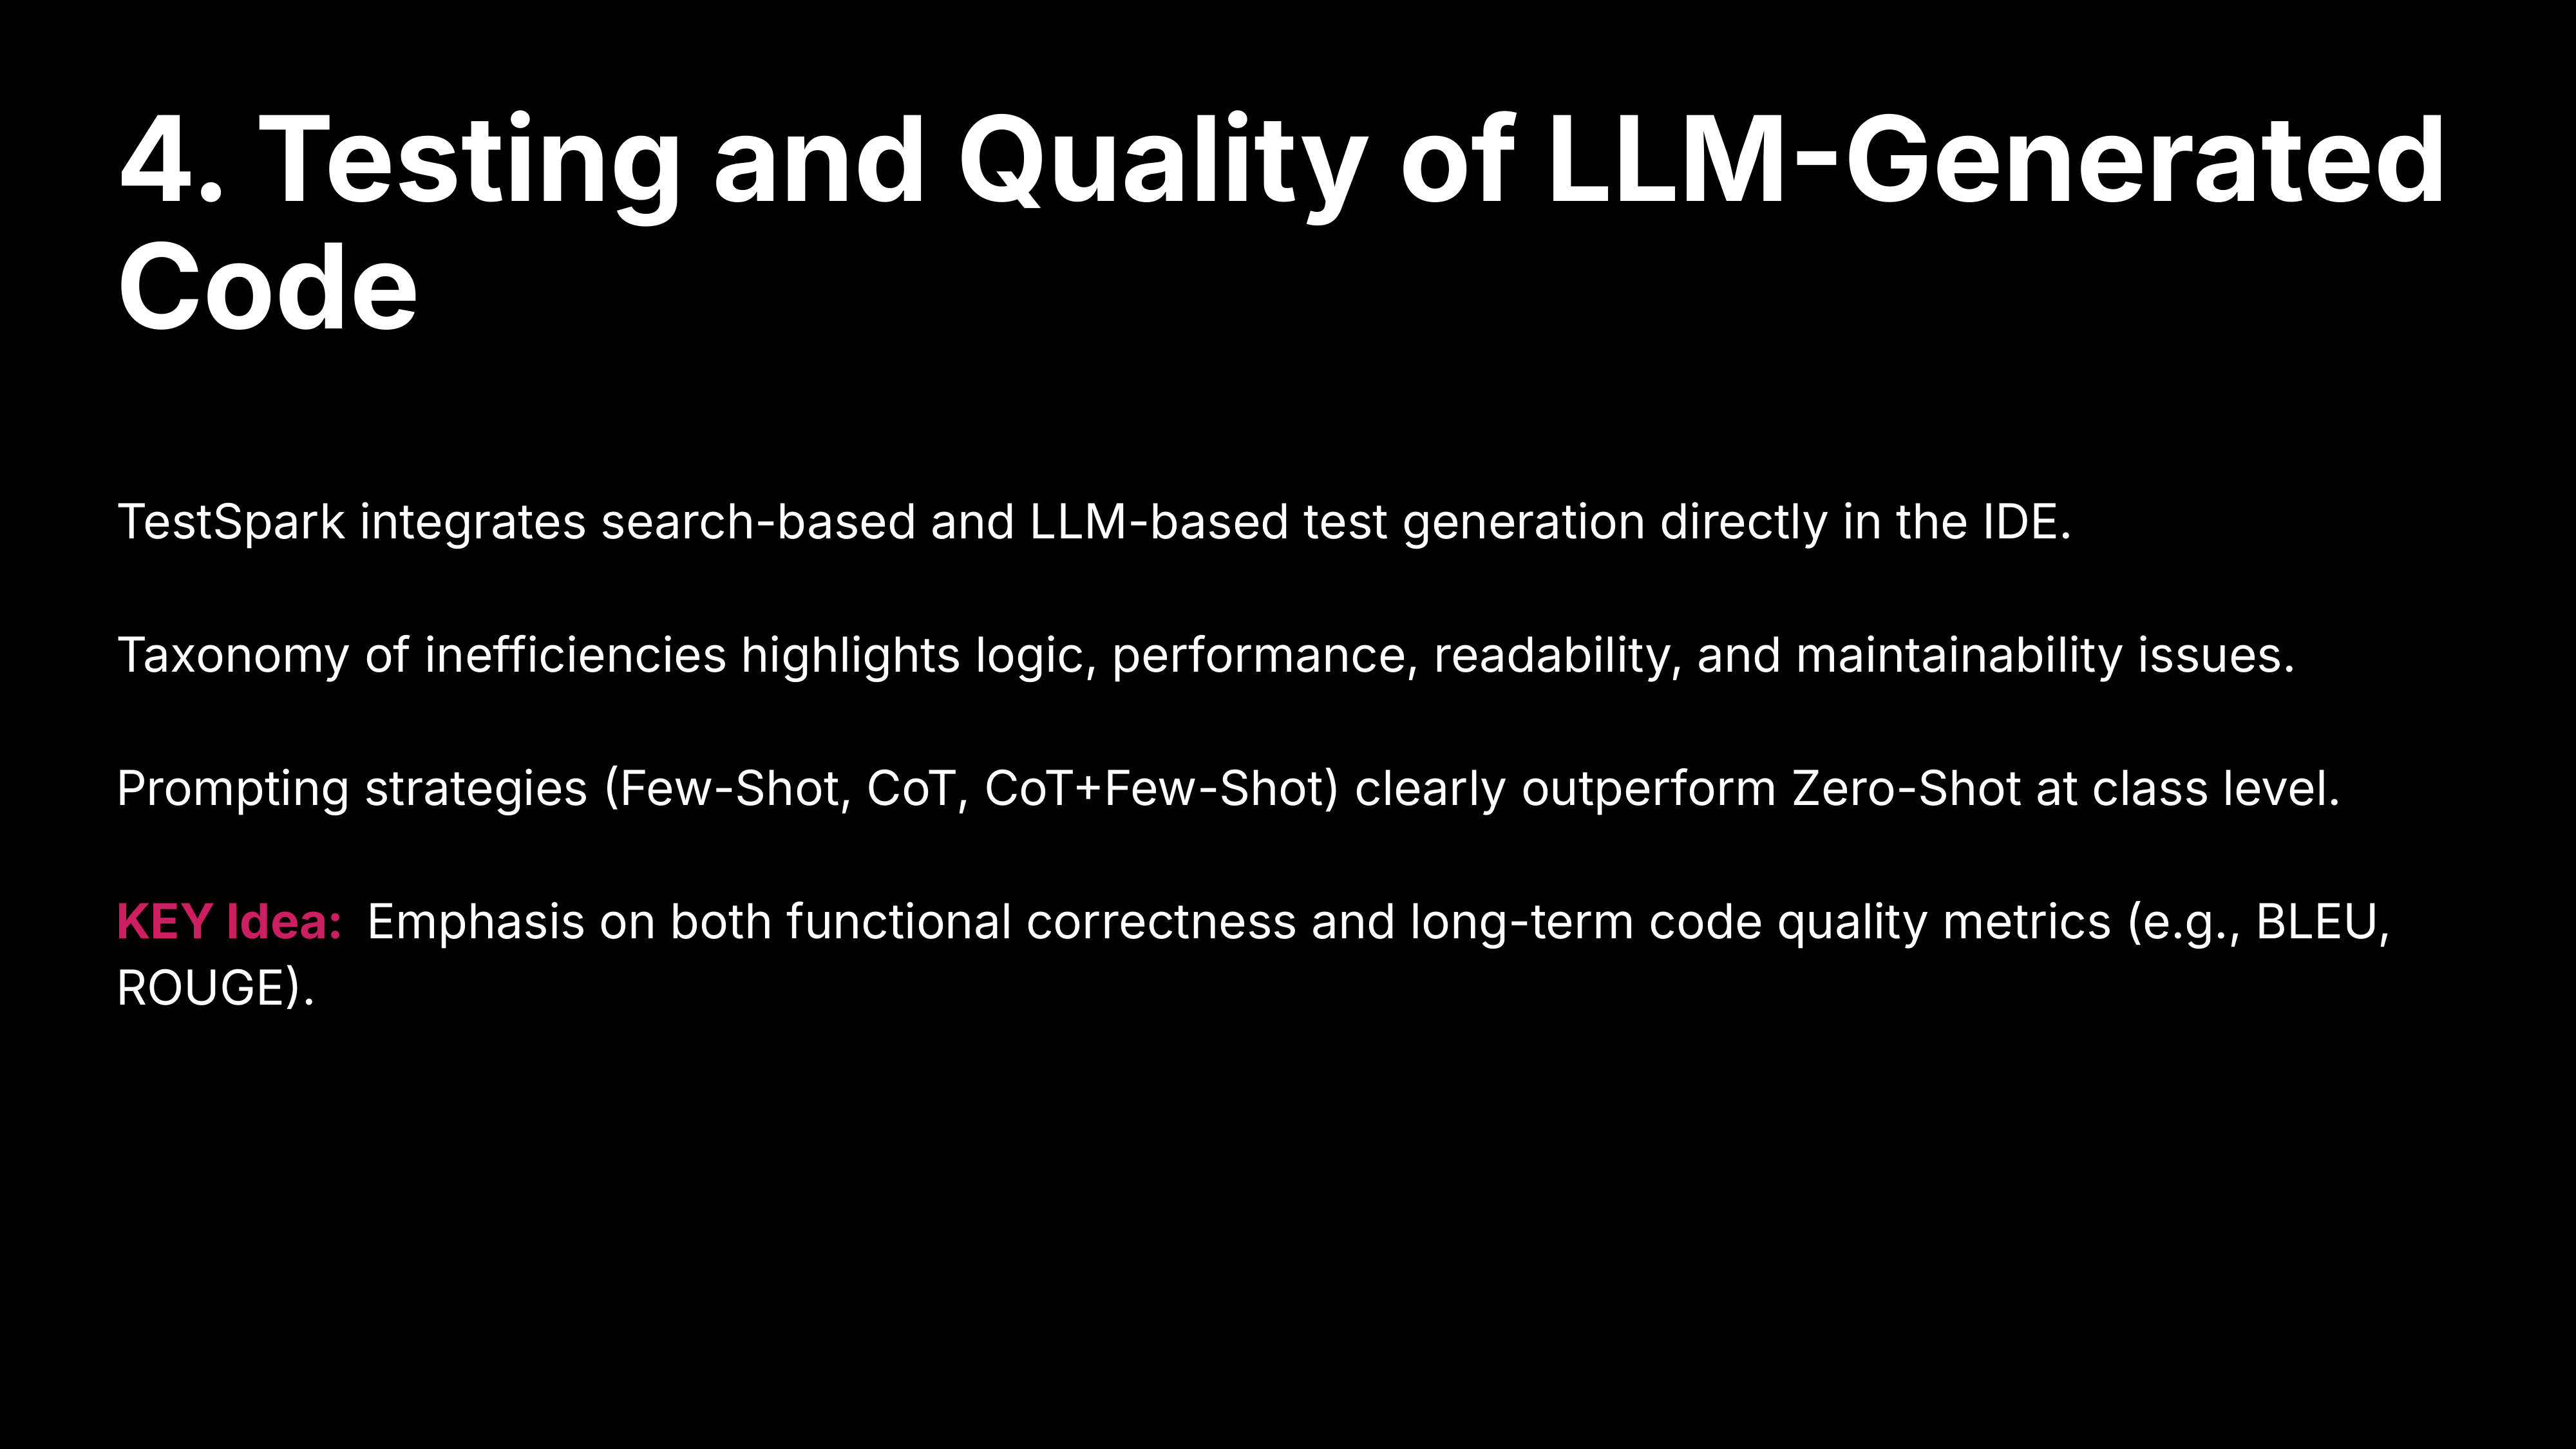

# 4. Testing and Quality of LLM-Generated Code
TestSpark integrates search-based and LLM-based test generation directly in the IDE.

Taxonomy of inefficiencies highlights logic, performance, readability, and maintainability issues.

Prompting strategies (Few-Shot, CoT, CoT+Few-Shot) clearly outperform Zero-Shot at class level.

KEY Idea:  Emphasis on both functional correctness and long-term code quality metrics (e.g., BLEU, ROUGE).